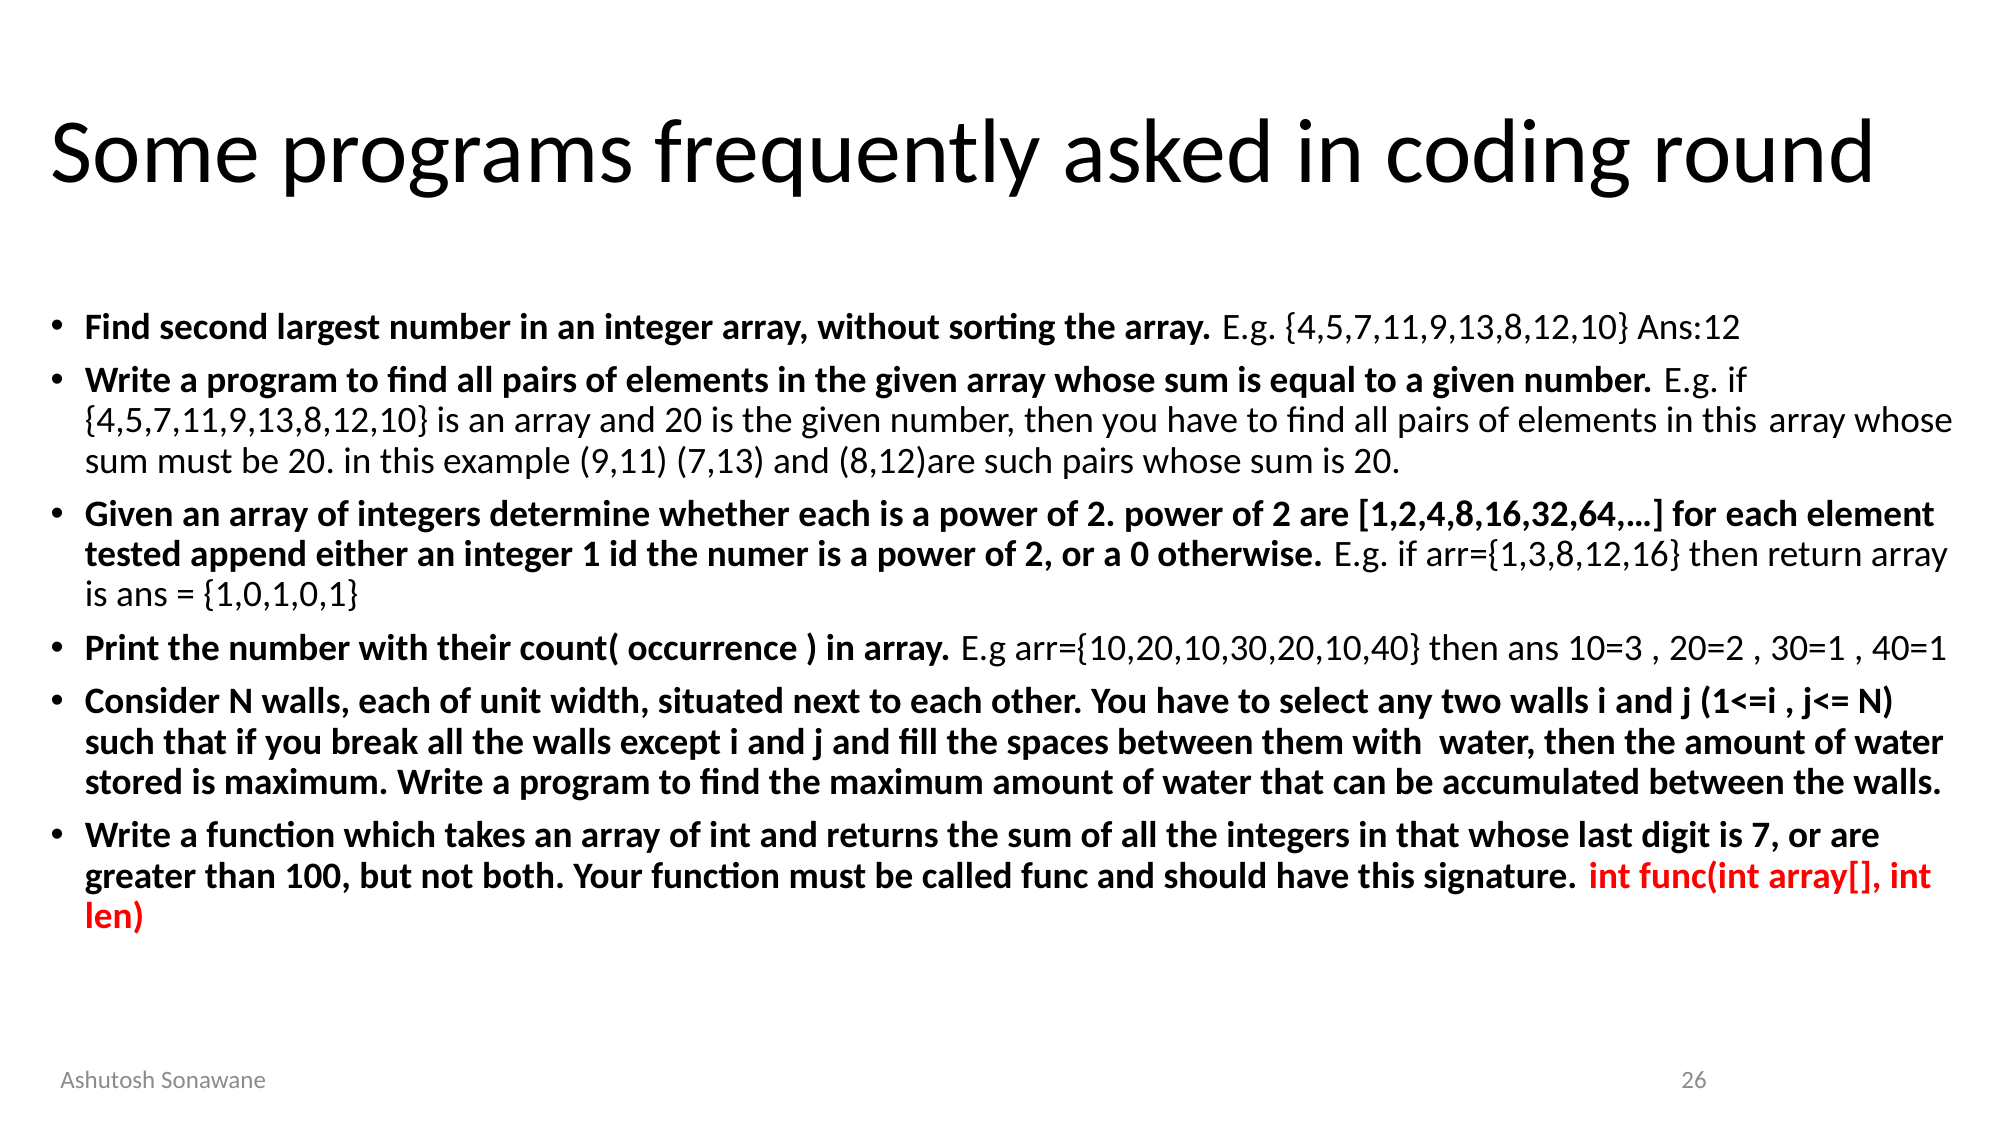

# Some programs frequently asked in coding round
Find second largest number in an integer array, without sorting the array. E.g. {4,5,7,11,9,13,8,12,10} Ans:12
Write a program to find all pairs of elements in the given array whose sum is equal to a given number. E.g. if {4,5,7,11,9,13,8,12,10} is an array and 20 is the given number, then you have to find all pairs of elements in this array whose sum must be 20. in this example (9,11) (7,13) and (8,12)are such pairs whose sum is 20.
Given an array of integers determine whether each is a power of 2. power of 2 are [1,2,4,8,16,32,64,…] for each element tested append either an integer 1 id the numer is a power of 2, or a 0 otherwise. E.g. if arr={1,3,8,12,16} then return array is ans = {1,0,1,0,1}
Print the number with their count( occurrence ) in array. E.g arr={10,20,10,30,20,10,40} then ans 10=3 , 20=2 , 30=1 , 40=1
Consider N walls, each of unit width, situated next to each other. You have to select any two walls i and j (1<=i , j<= N) such that if you break all the walls except i and j and fill the spaces between them with  water, then the amount of water stored is maximum. Write a program to find the maximum amount of water that can be accumulated between the walls.
Write a function which takes an array of int and returns the sum of all the integers in that whose last digit is 7, or are greater than 100, but not both. Your function must be called func and should have this signature. int func(int array[], int len)
Ashutosh Sonawane
26